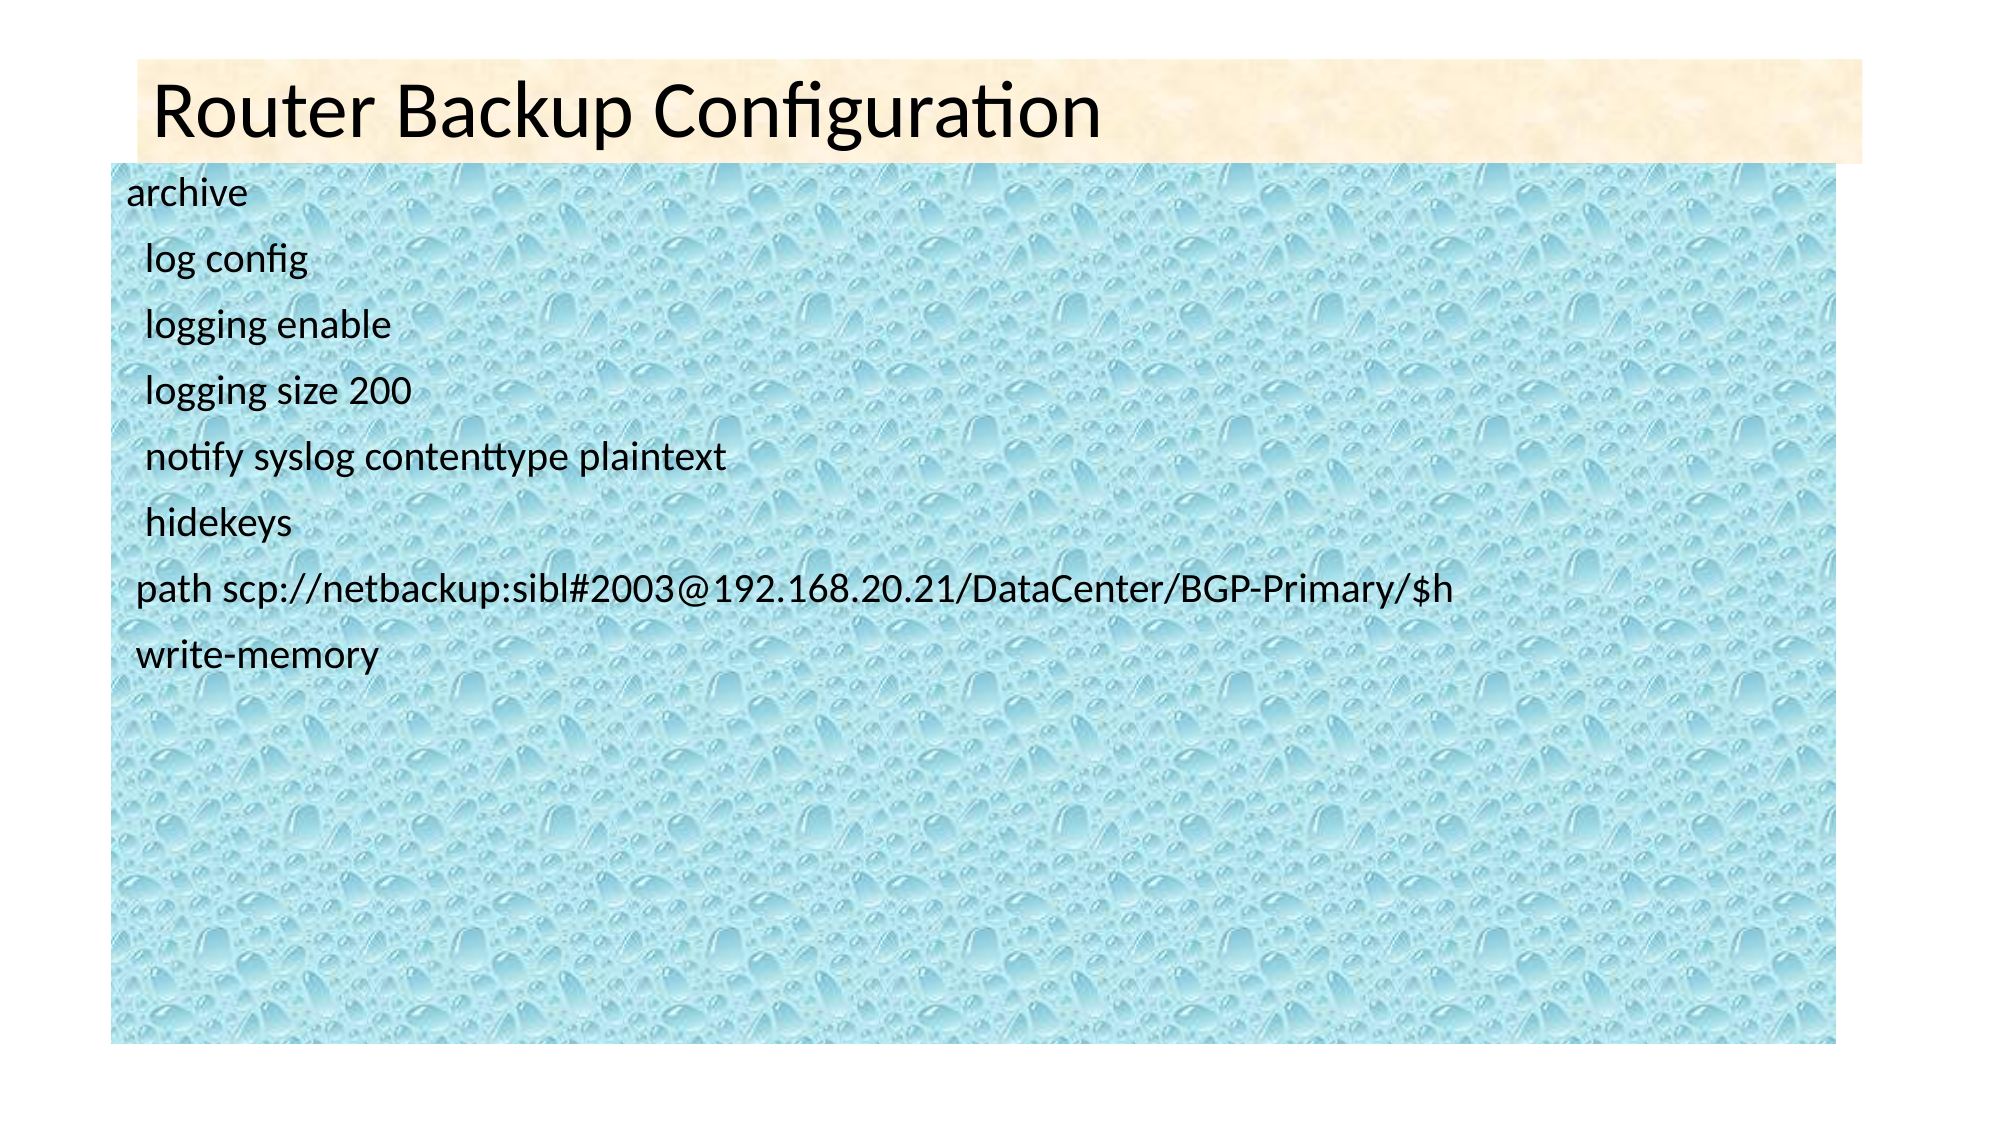

# Router Backup Configuration
archive
  log config
  logging enable
  logging size 200
  notify syslog contenttype plaintext
  hidekeys
 path scp://netbackup:sibl#2003@192.168.20.21/DataCenter/BGP-Primary/$h
 write-memory